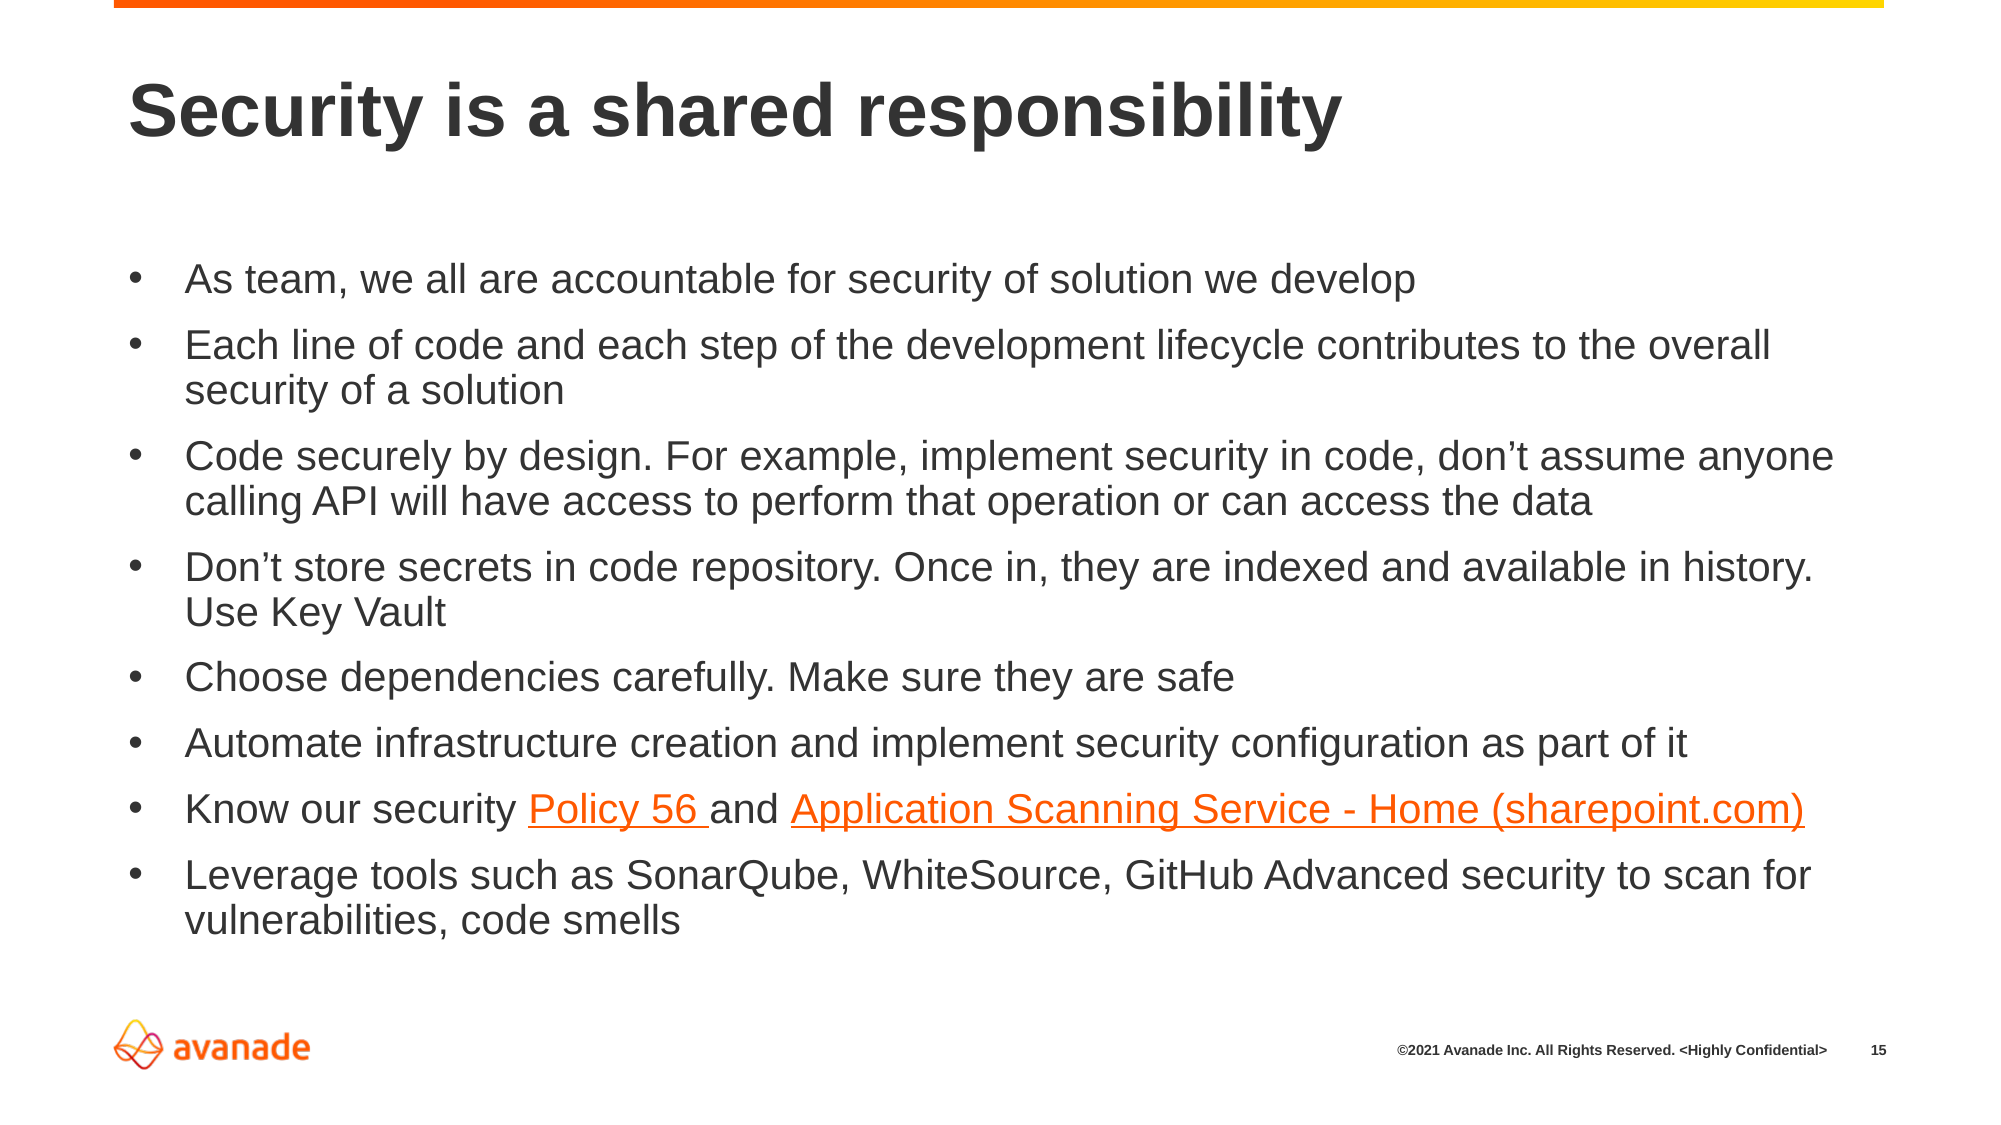

# Security is a shared responsibility
As team, we all are accountable for security of solution we develop
Each line of code and each step of the development lifecycle contributes to the overall security of a solution
Code securely by design. For example, implement security in code, don’t assume anyone calling API will have access to perform that operation or can access the data
Don’t store secrets in code repository. Once in, they are indexed and available in history. Use Key Vault
Choose dependencies carefully. Make sure they are safe
Automate infrastructure creation and implement security configuration as part of it
Know our security Policy 56 and Application Scanning Service - Home (sharepoint.com)
Leverage tools such as SonarQube, WhiteSource, GitHub Advanced security to scan for vulnerabilities, code smells